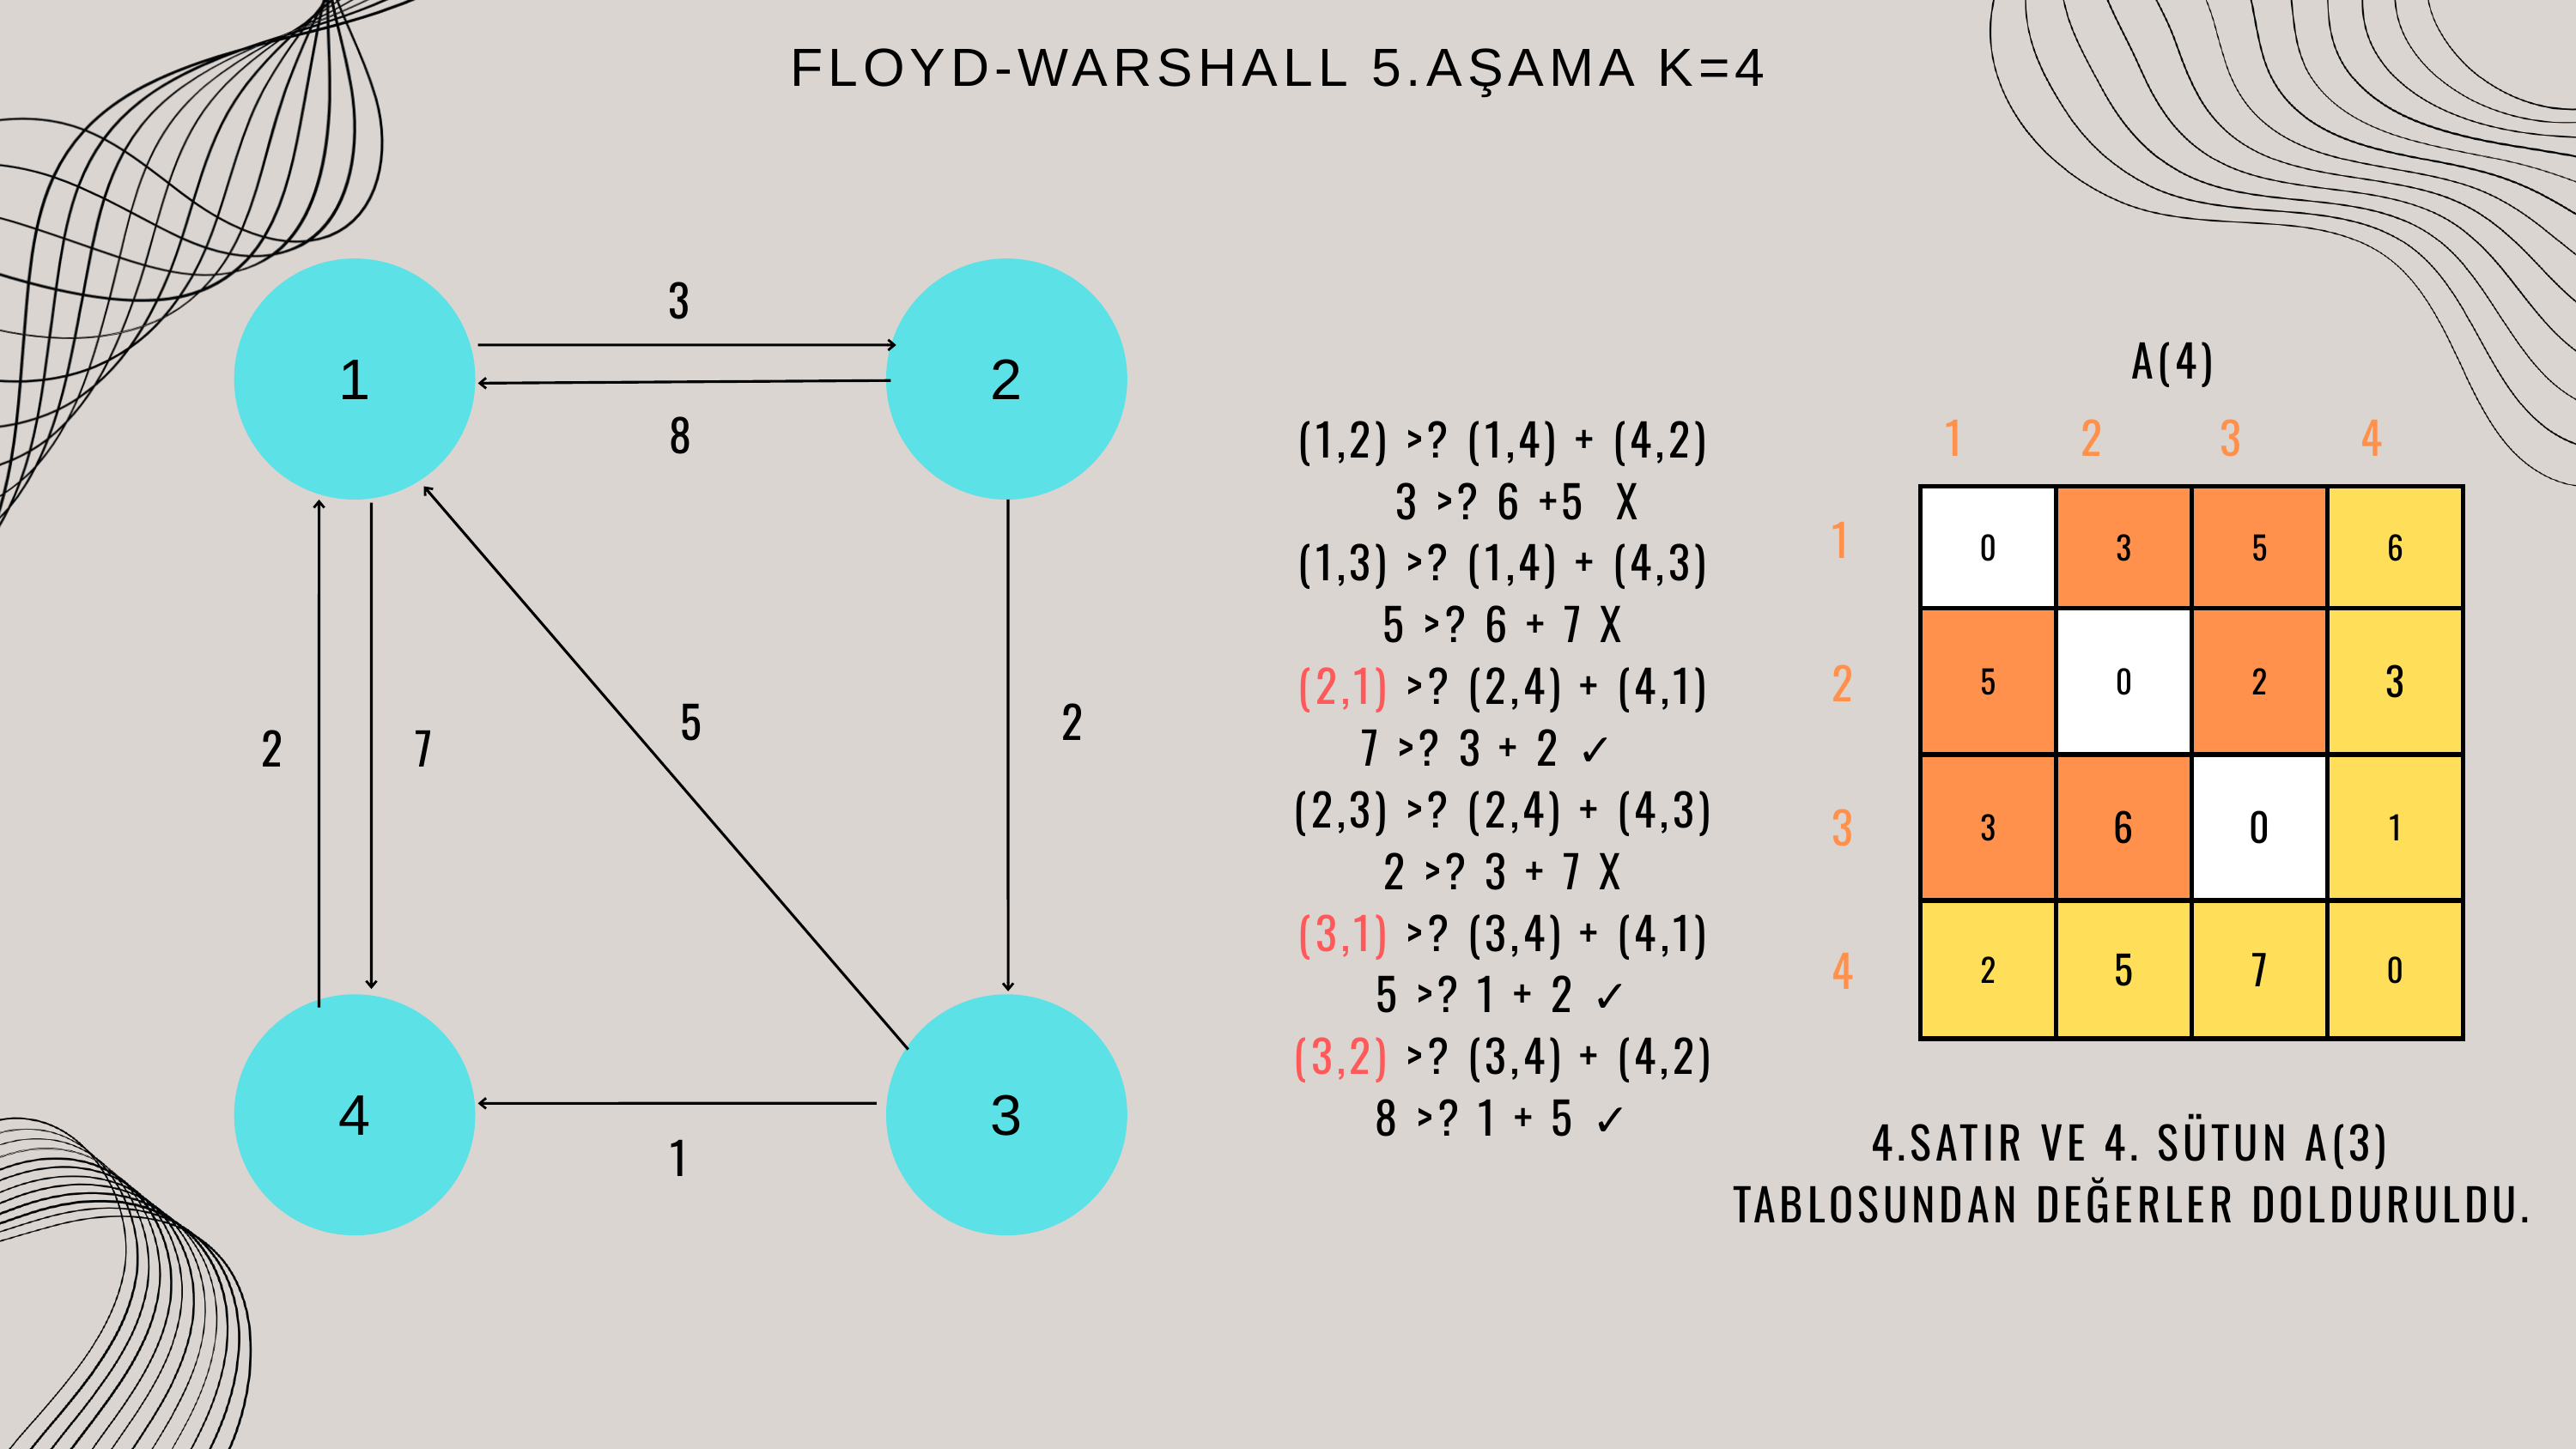

FLOYD-WARSHALL 5.AŞAMA K=4

1

2
3
A(4)

8
1
2
3
4
(1,2) >? (1,4) + (4,2)
  3 >? 6 +5  X
(1,3) >? (1,4) + (4,3)
5 >? 6 + 7 X
(2,1) >? (2,4) + (4,1)
7 >? 3 + 2 ✓
(2,3) >? (2,4) + (4,3)
2 >? 3 + 7 X
(3,1) >? (3,4) + (4,1)
5 >? 1 + 2 ✓
(3,2) >? (3,4) + (4,2)
8 >? 1 + 5 ✓

| 0 | 3 | 5 | 6 |
| --- | --- | --- | --- |
| 5 | 0 | 2 | 3 |
| 3 | 6 | 0 | 1 |
| 2 | 5 | 7 | 0 |

1
2
5
2
2
7
3

4

4

3

4.SATIR VE 4. SÜTUN A(3) TABLOSUNDAN DEĞERLER DOLDURULDU.
1